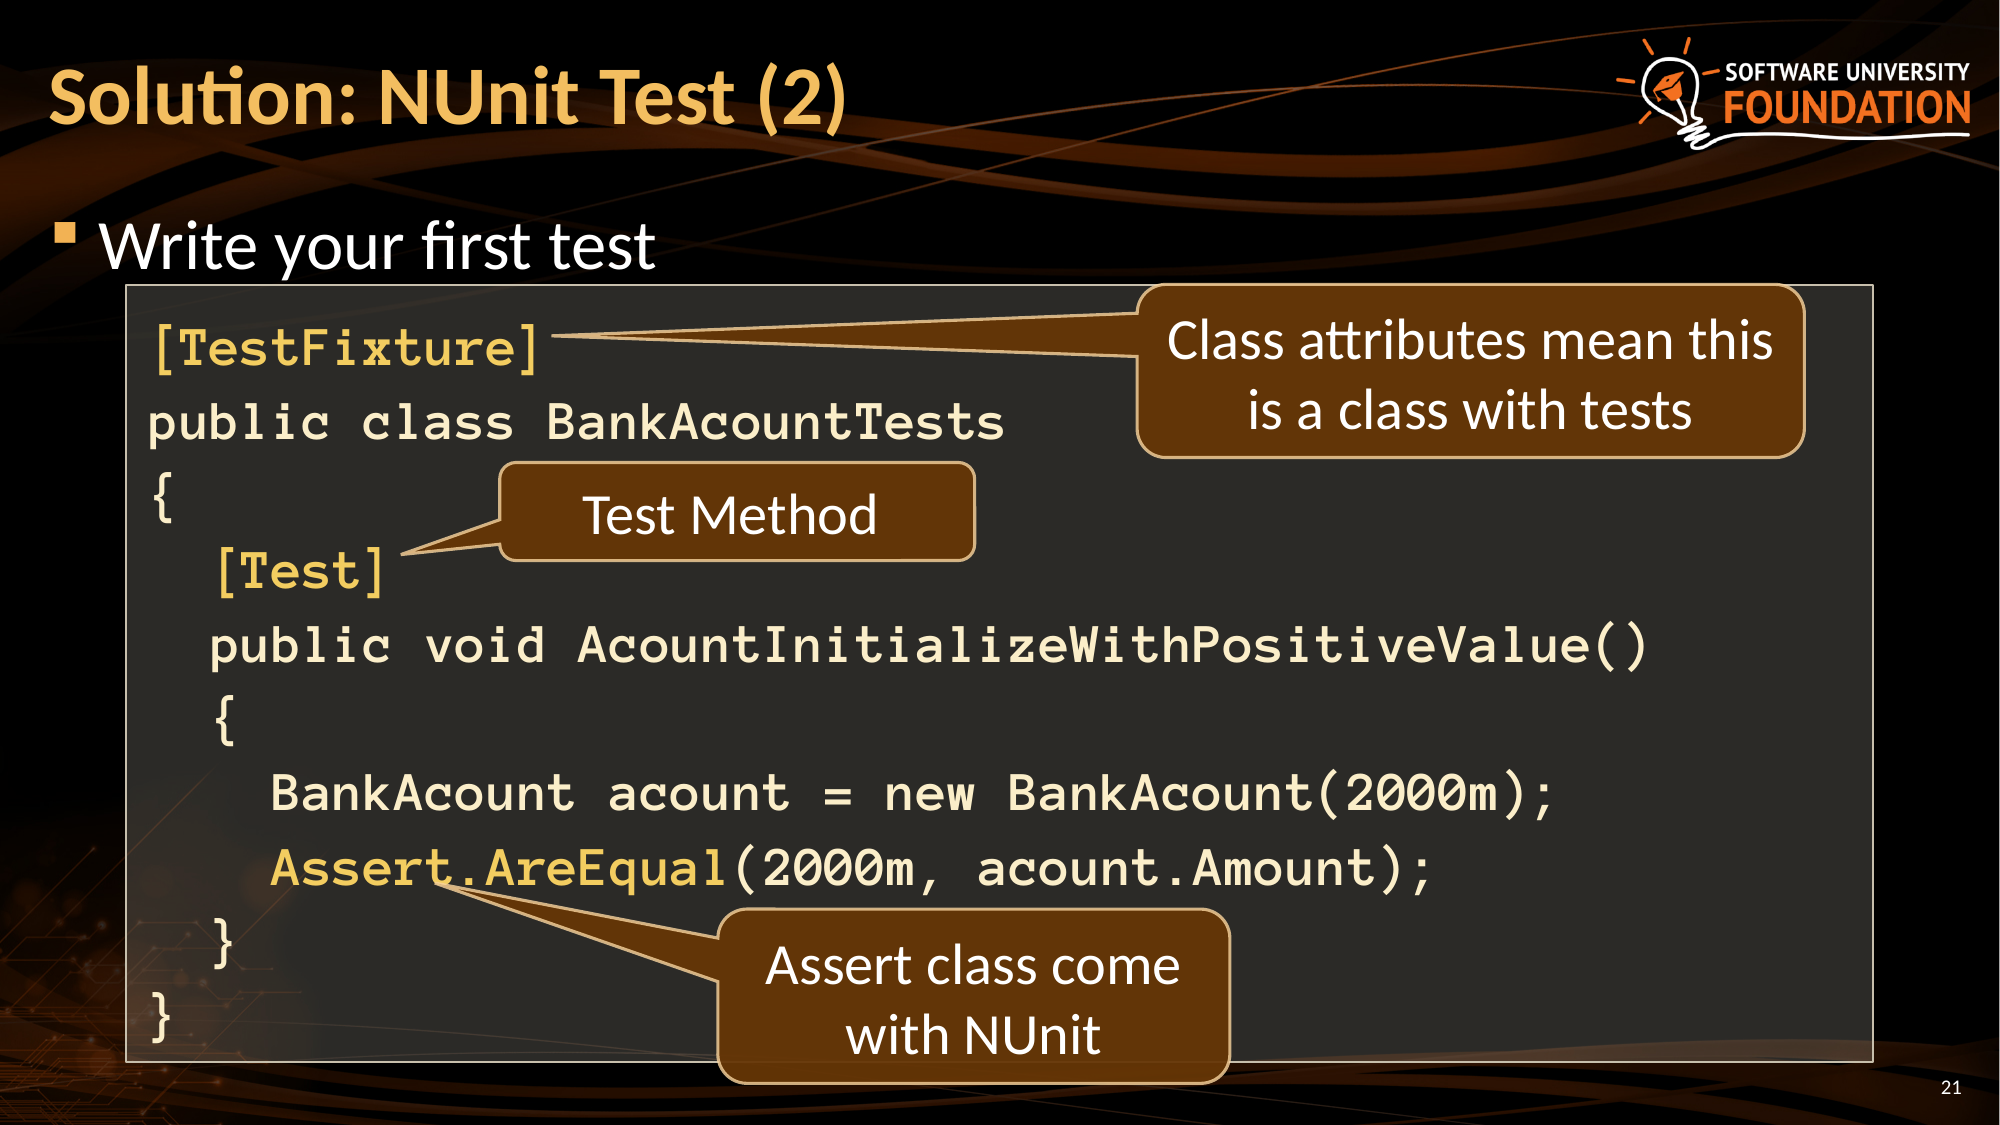

# Solution: NUnit Test (2)
Write your first test
Class attributes mean this is a class with tests
[TestFixture]
public class BankAcountTests
{
  [Test]
  public void AcountInitializeWithPositiveValue()
  {
    BankAcount acount = new BankAcount(2000m);
    Assert.AreEqual(2000m, acount.Amount);
  }
}
Test Method
Assert class come with NUnit
21